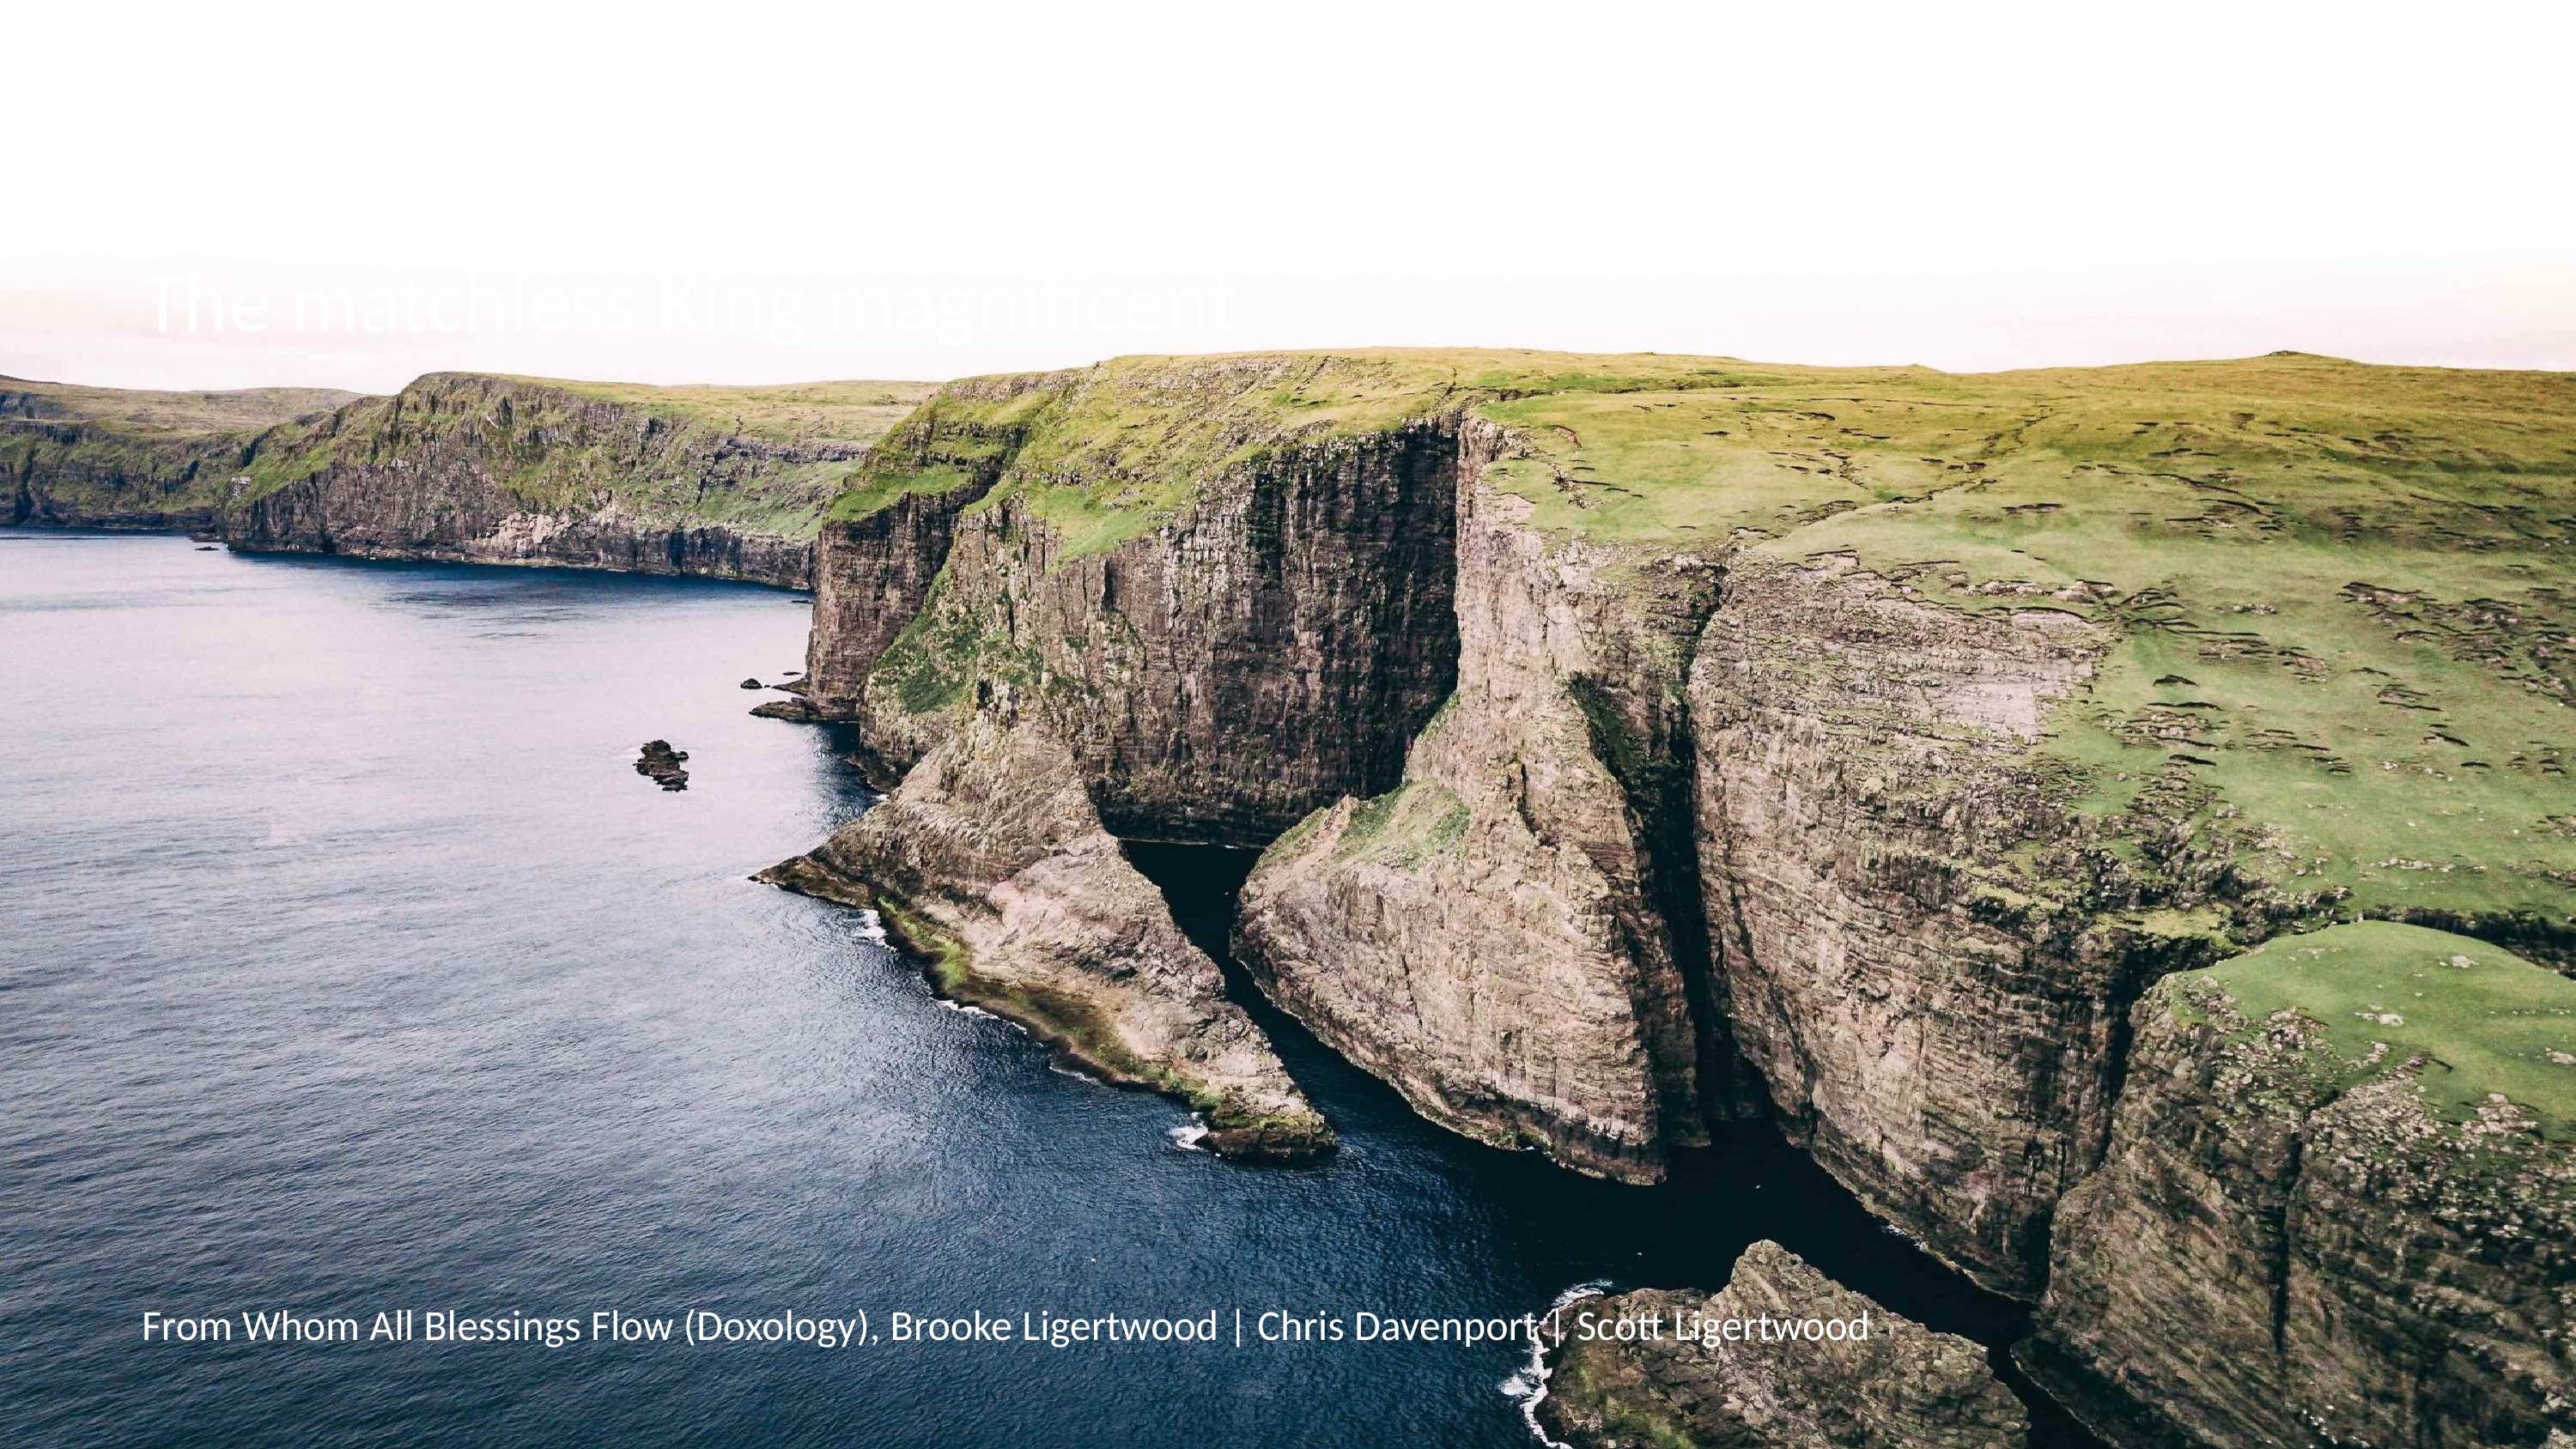

Our Father God the infinite
The matchless King magnificent

# From Whom All Blessings Flow (Doxology), Brooke Ligertwood | Chris Davenport | Scott Ligertwood